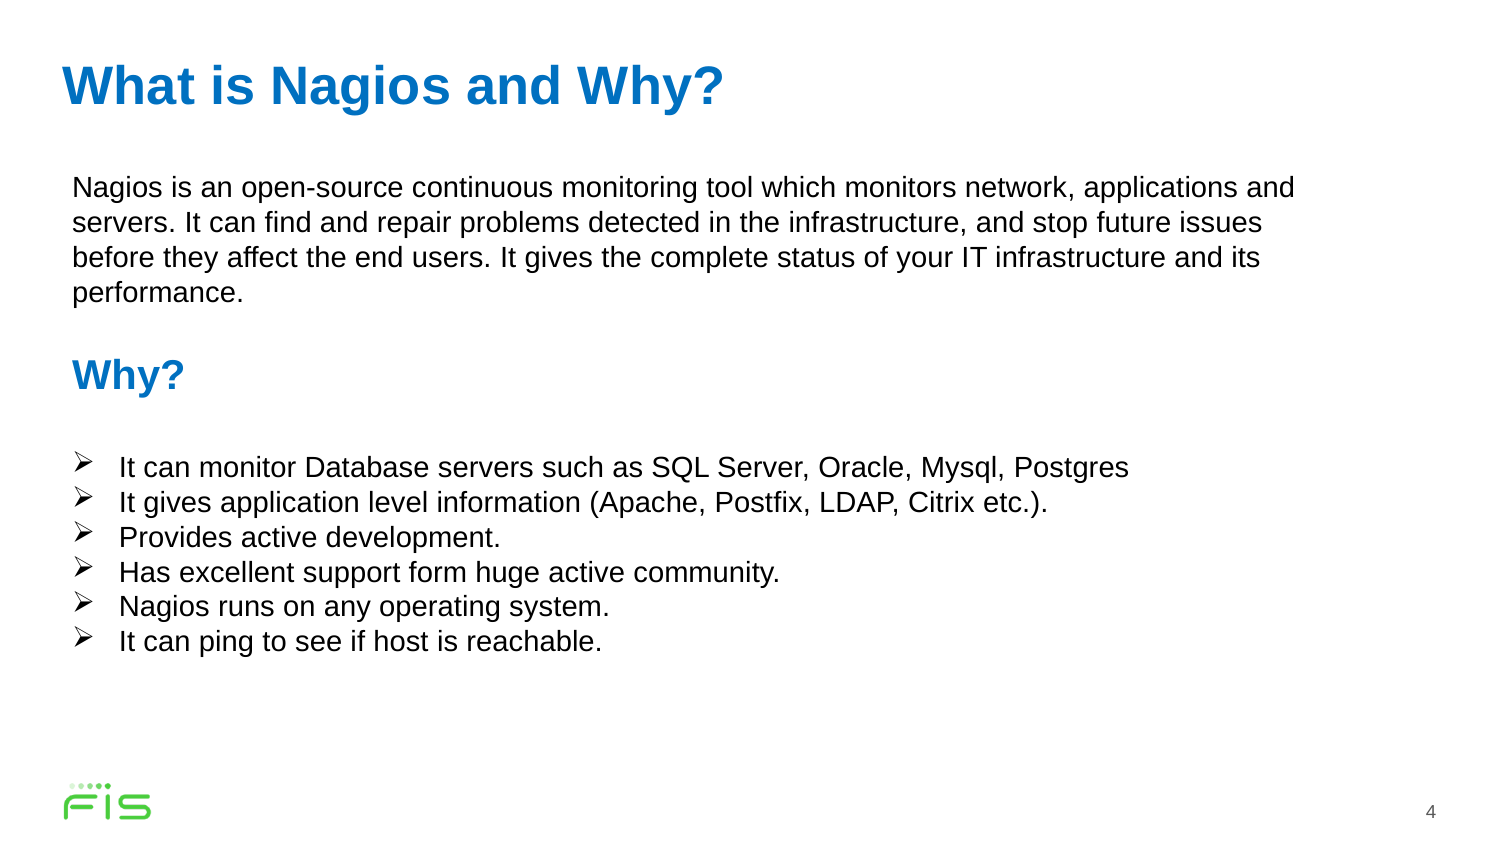

# What is Nagios and Why?

Nagios is an open-source continuous monitoring tool which monitors network, applications and servers. It can find and repair problems detected in the infrastructure, and stop future issues before they affect the end users. It gives the complete status of your IT infrastructure and its performance.

Why?

It can monitor Database servers such as SQL Server, Oracle, Mysql, Postgres
It gives application level information (Apache, Postfix, LDAP, Citrix etc.).
Provides active development.
Has excellent support form huge active community.
Nagios runs on any operating system.
It can ping to see if host is reachable.

4